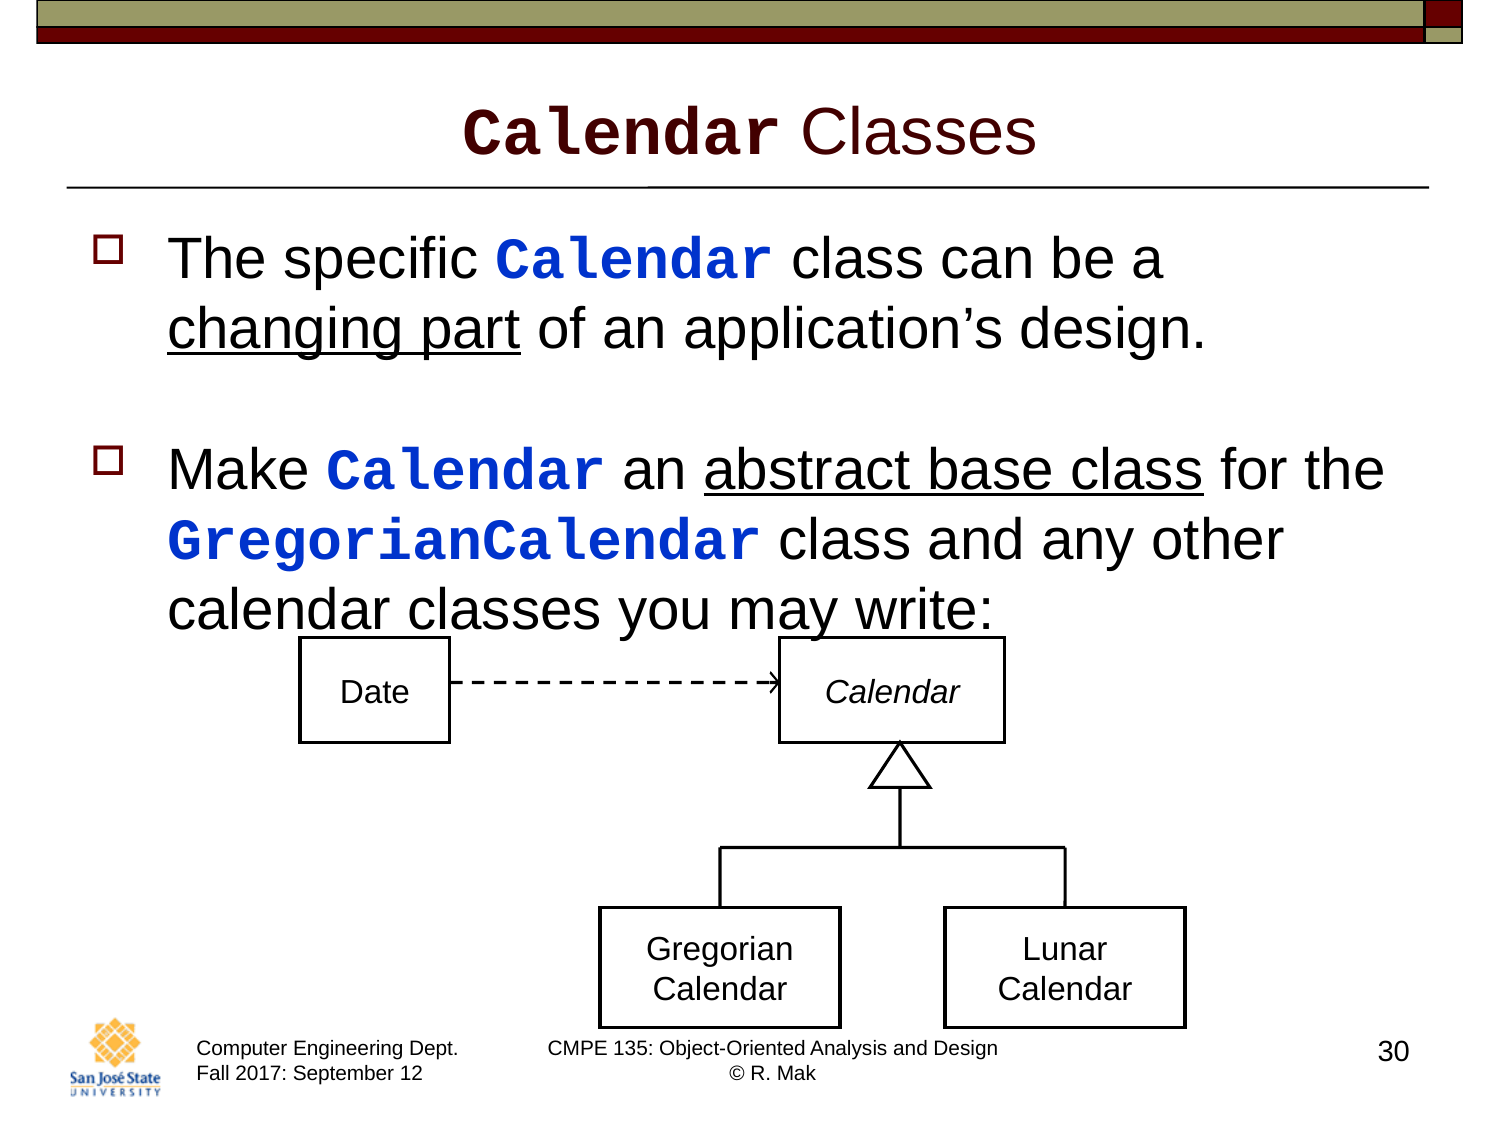

# Calendar Classes
The specific Calendar class can be a changing part of an application’s design.

Make Calendar an abstract base class for the GregorianCalendar class and any other calendar classes you may write:
Date
Calendar

Gregorian
Calendar
Lunar
Calendar
30